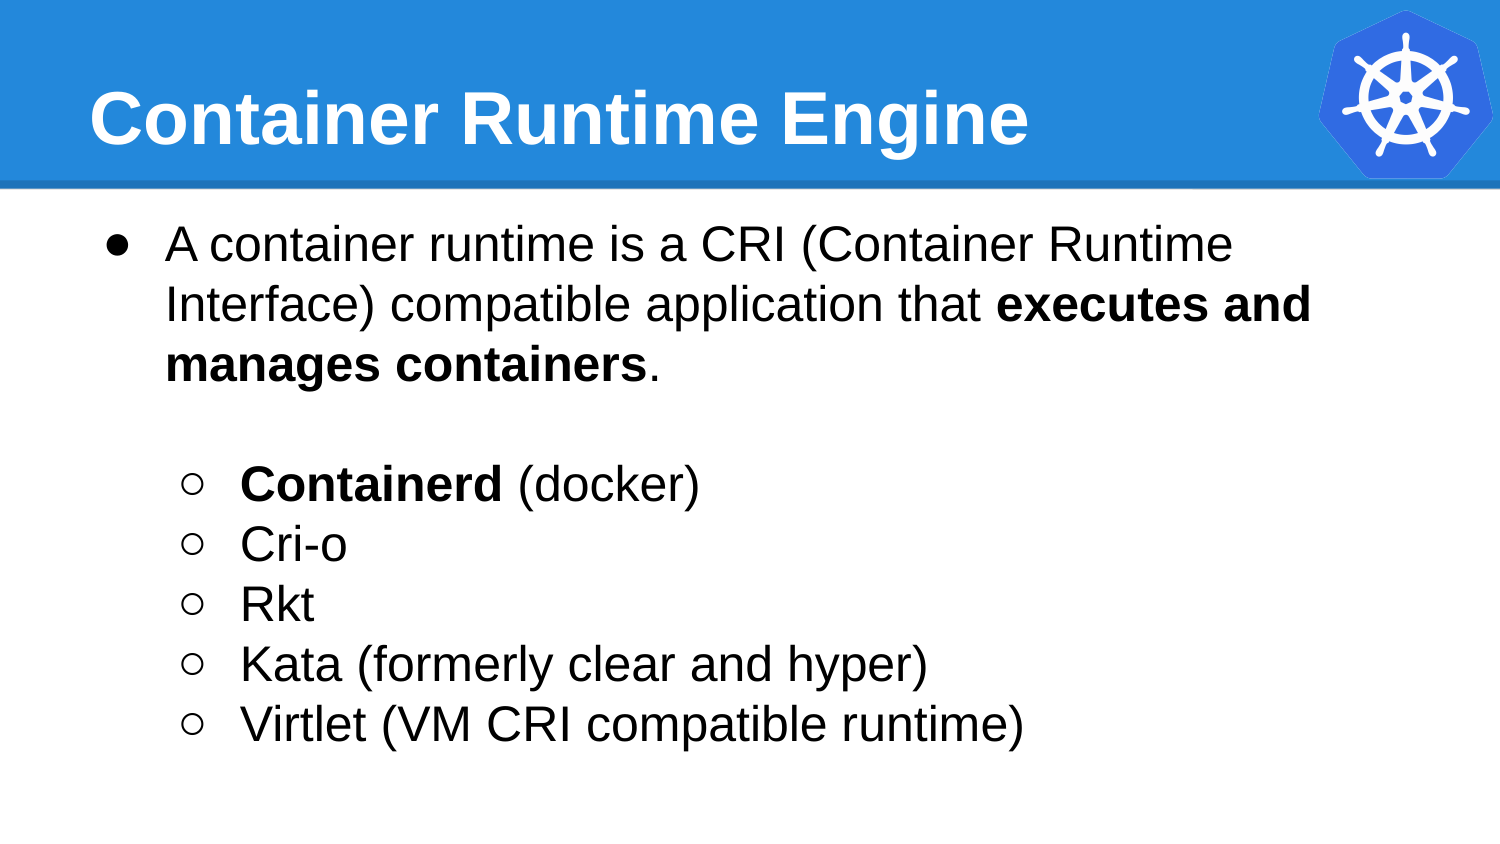

Container Runtime Engine
A container runtime is a CRI (Container Runtime Interface) compatible application that executes and manages containers.
Containerd (docker)
Cri-o
Rkt
Kata (formerly clear and hyper)
Virtlet (VM CRI compatible runtime)